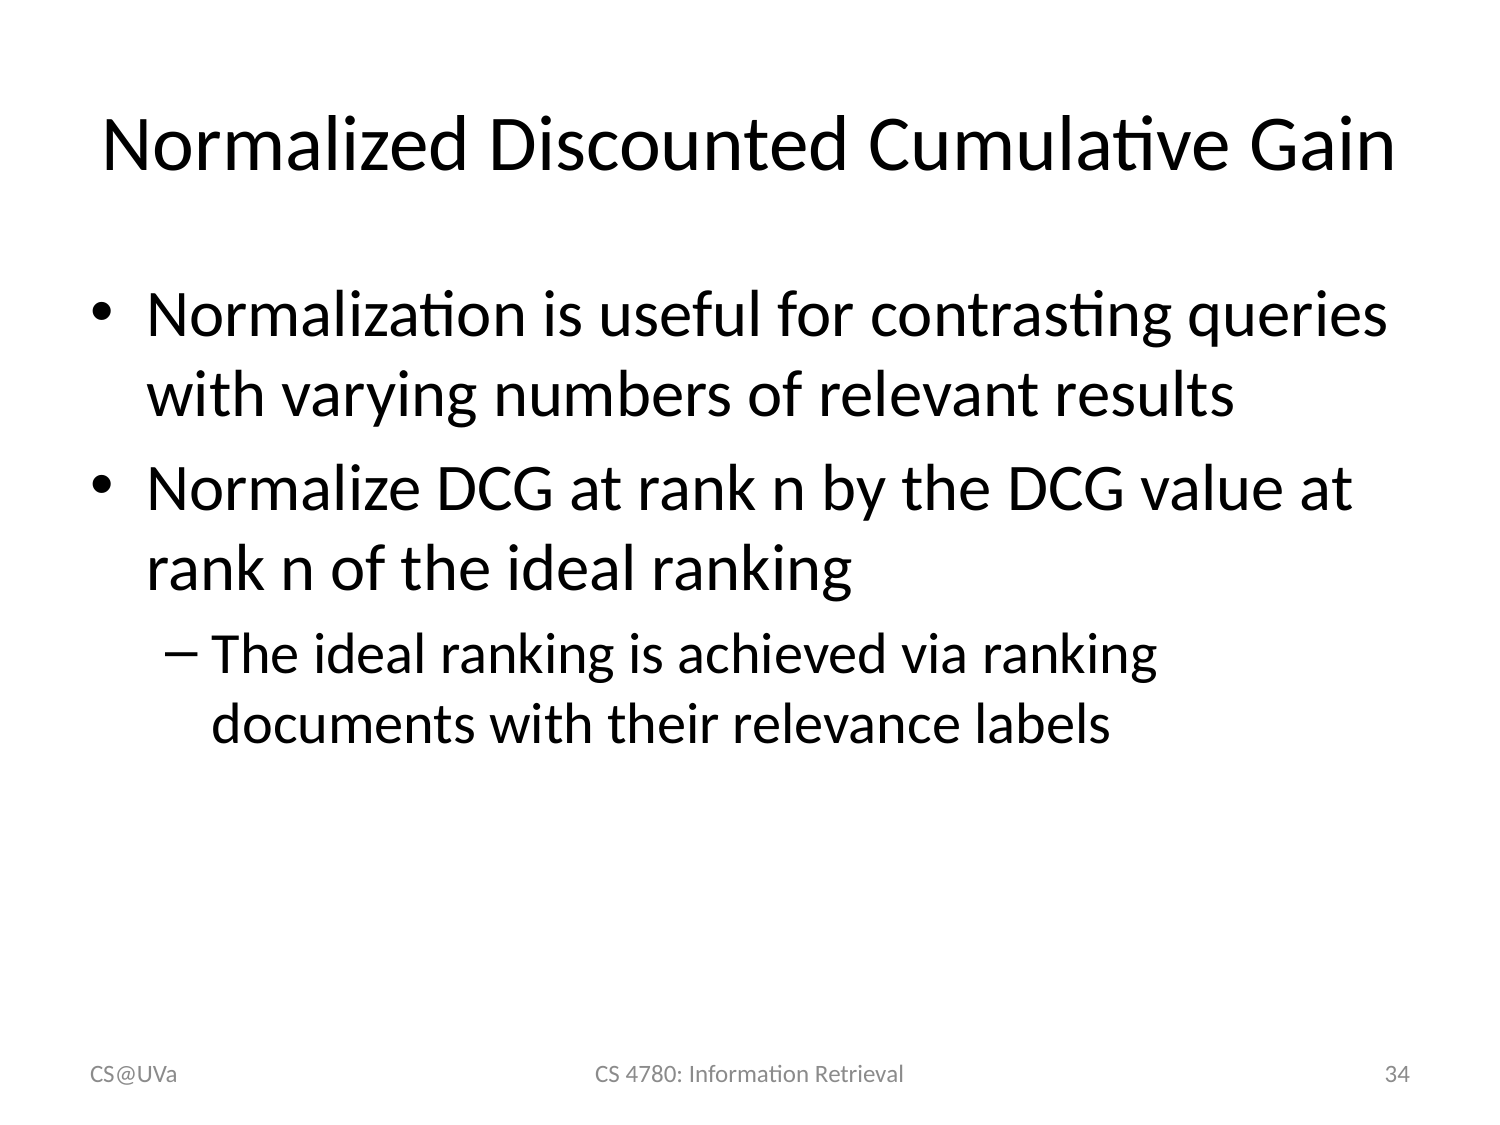

# Normalized Discounted Cumulative Gain
Normalization is useful for contrasting queries with varying numbers of relevant results
Normalize DCG at rank n by the DCG value at rank n of the ideal ranking
The ideal ranking is achieved via ranking documents with their relevance labels
CS@UVa
CS 4780: Information Retrieval
34